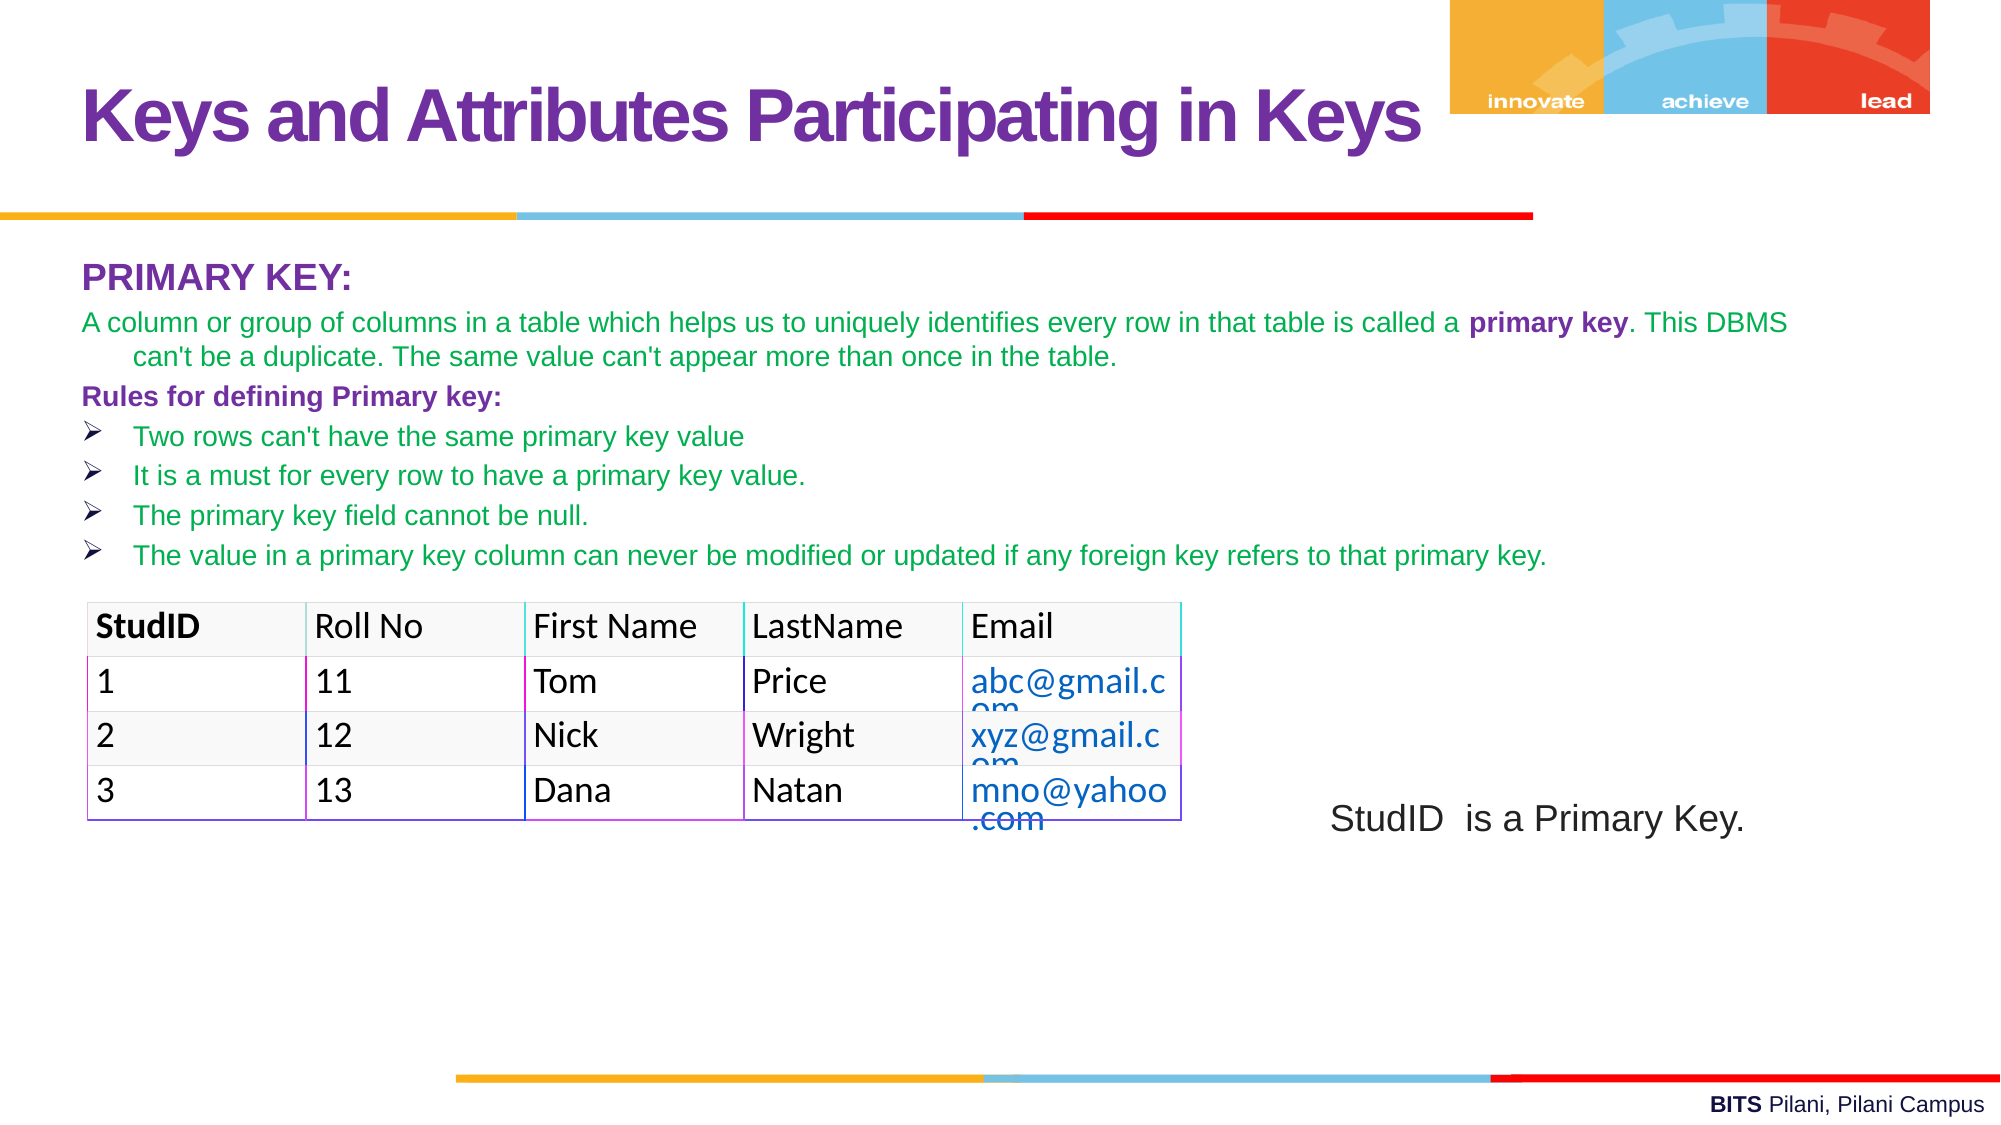

Keys and Attributes Participating in Keys

PRIMARY KEY:
A column or group of columns in a table which helps us to uniquely identifies every row in that table is called a primary key. This DBMS can't be a duplicate. The same value can't appear more than once in the table.
Rules for defining Primary key:
Two rows can't have the same primary key value
It is a must for every row to have a primary key value.
The primary key field cannot be null.
The value in a primary key column can never be modified or updated if any foreign key refers to that primary key.

| StudID | Roll No | First Name | LastName | Email |
| --- | --- | --- | --- | --- |
| 1 | 11 | Tom | Price | abc@gmail.com |
| 2 | 12 | Nick | Wright | xyz@gmail.com |
| 3 | 13 | Dana | Natan | mno@yahoo.com |
StudID  is a Primary Key.